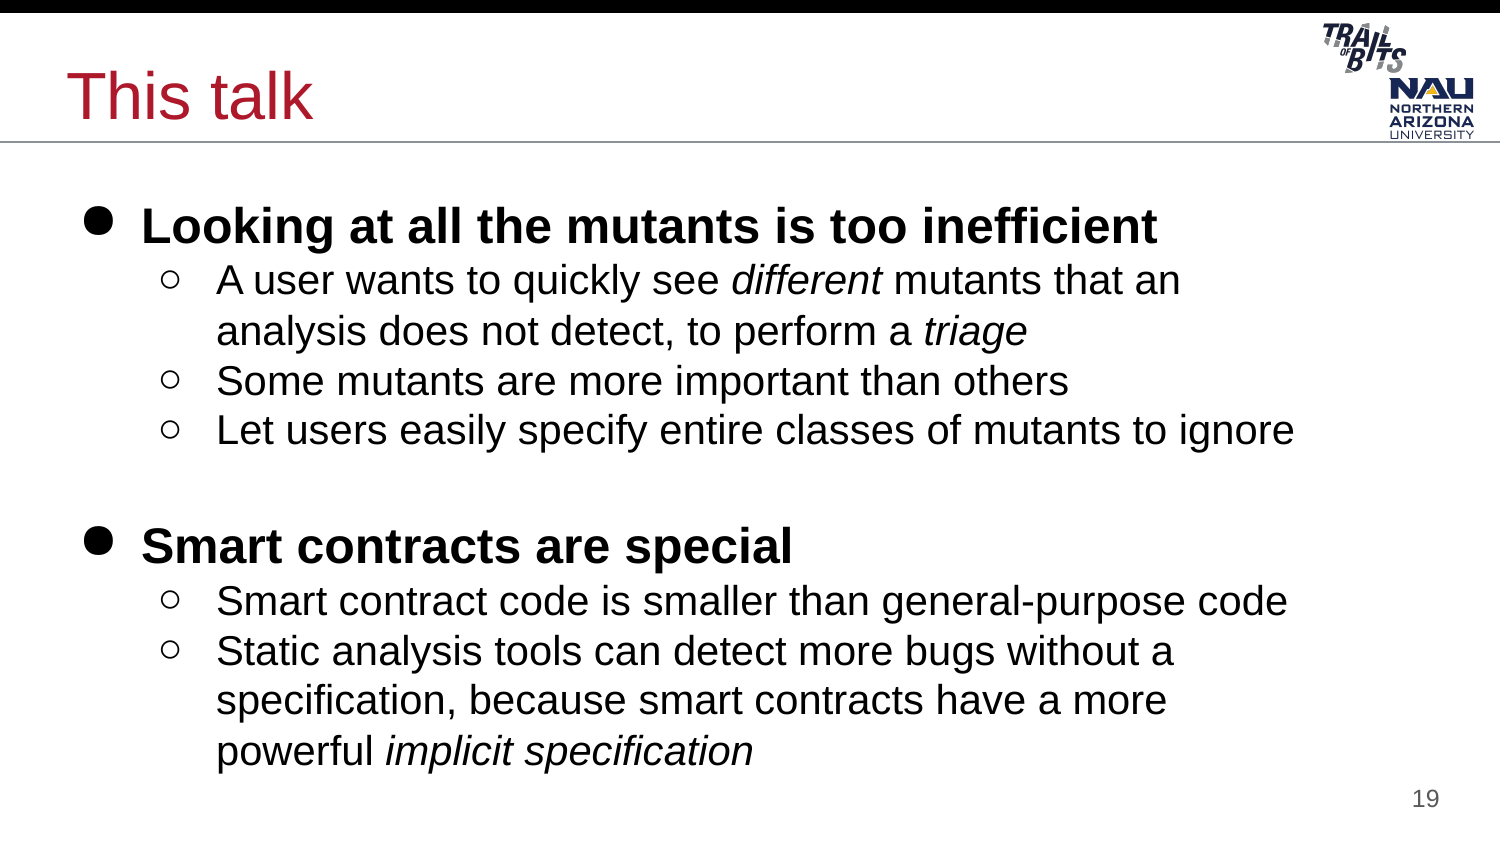

# This talk
Looking at all the mutants is too inefficient
A user wants to quickly see different mutants that an analysis does not detect, to perform a triage
Some mutants are more important than others
Let users easily specify entire classes of mutants to ignore

Smart contracts are special
Smart contract code is smaller than general-purpose code
Static analysis tools can detect more bugs without a specification, because smart contracts have a more powerful implicit specification

19